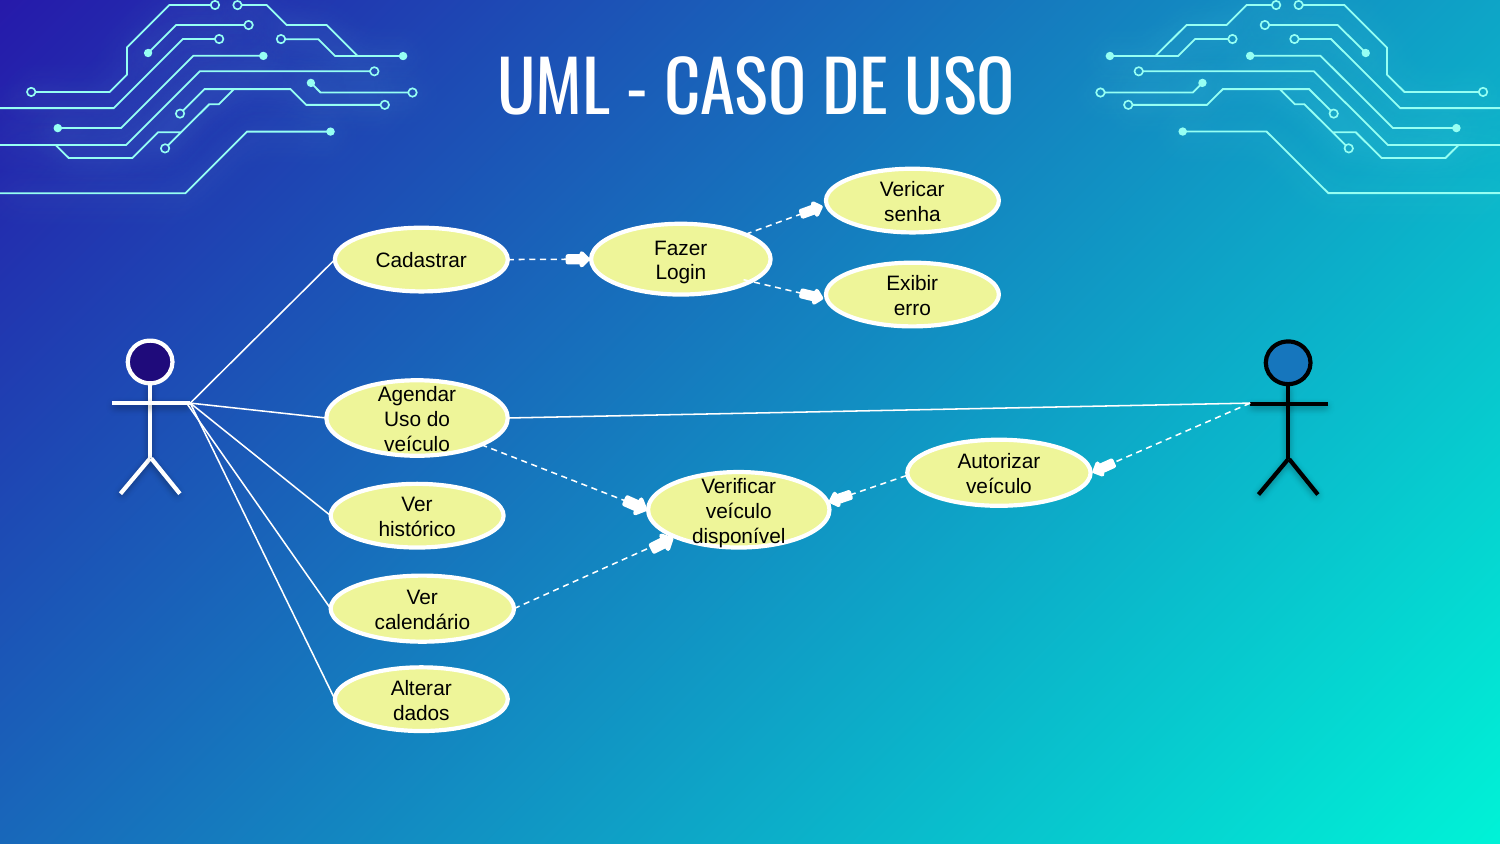

UML - CASO DE USO
Vericar senha

Fazer Login
Cadastrar

Exibir erro

Agendar Uso do veículo
Autorizar veículo

Verificar veículo disponível

Ver histórico

Ver calendário
Alterar dados